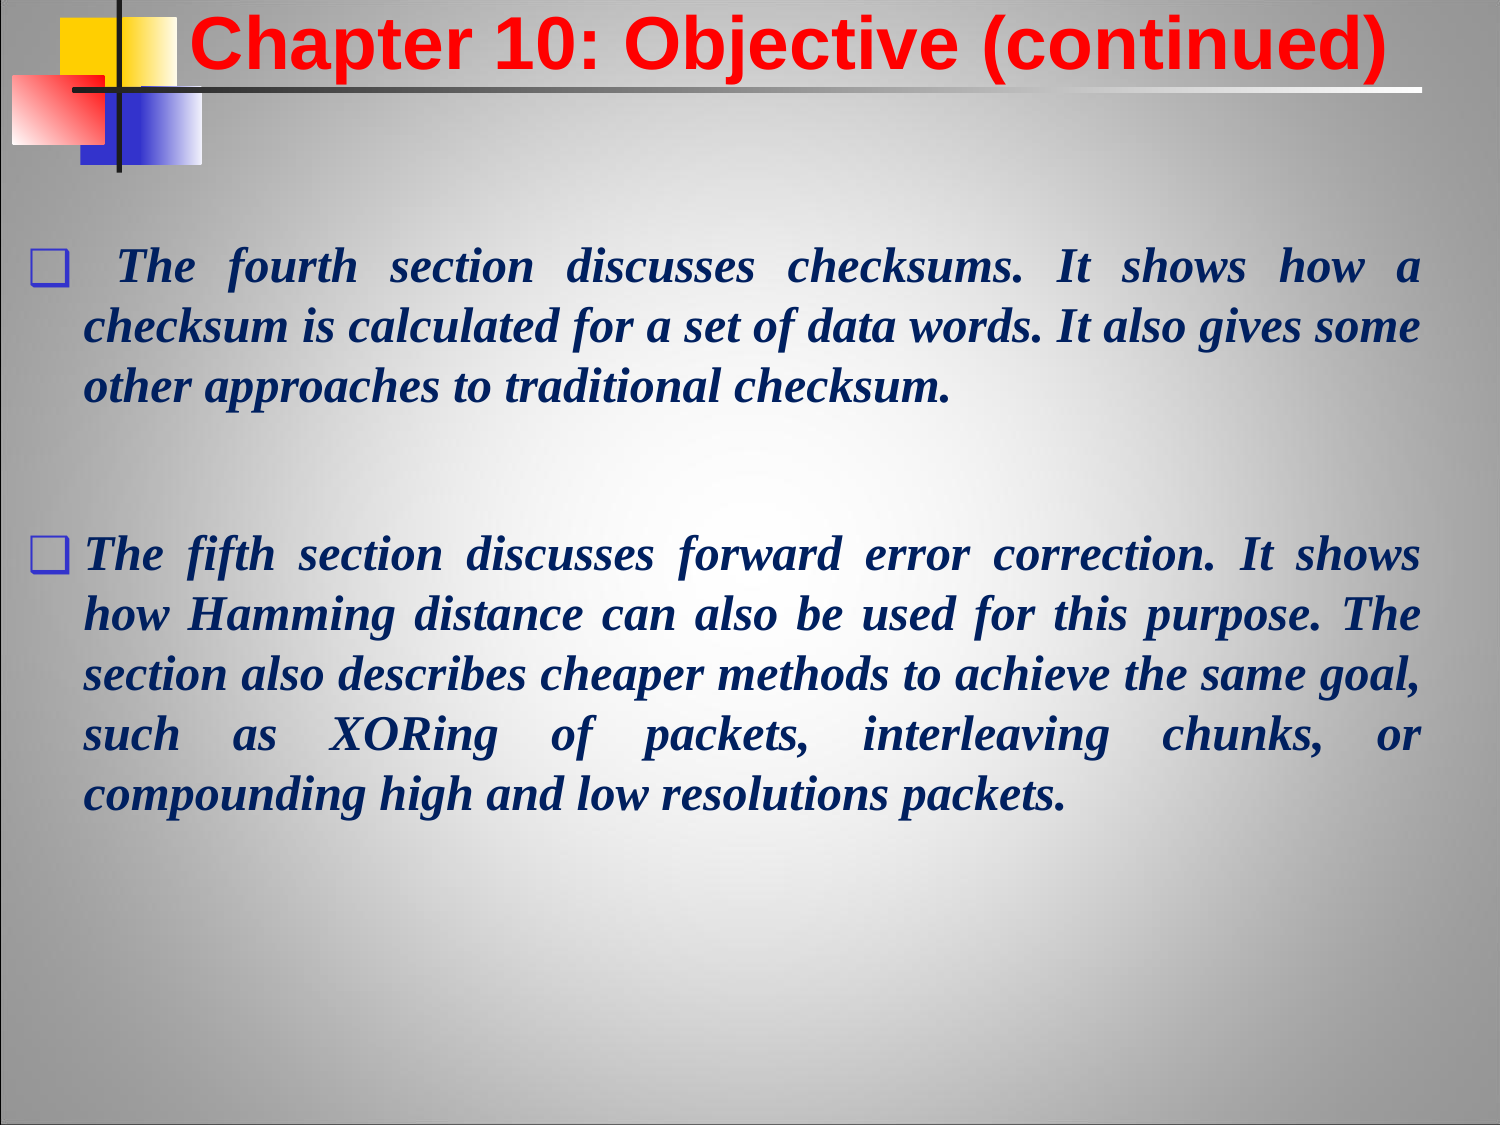

Chapter 10: Objective (continued)

 The fourth section discusses checksums. It shows how a checksum is calculated for a set of data words. It also gives some other approaches to traditional checksum.

The fifth section discusses forward error correction. It shows how Hamming distance can also be used for this purpose. The section also describes cheaper methods to achieve the same goal, such as XORing of packets, interleaving chunks, or compounding high and low resolutions packets.